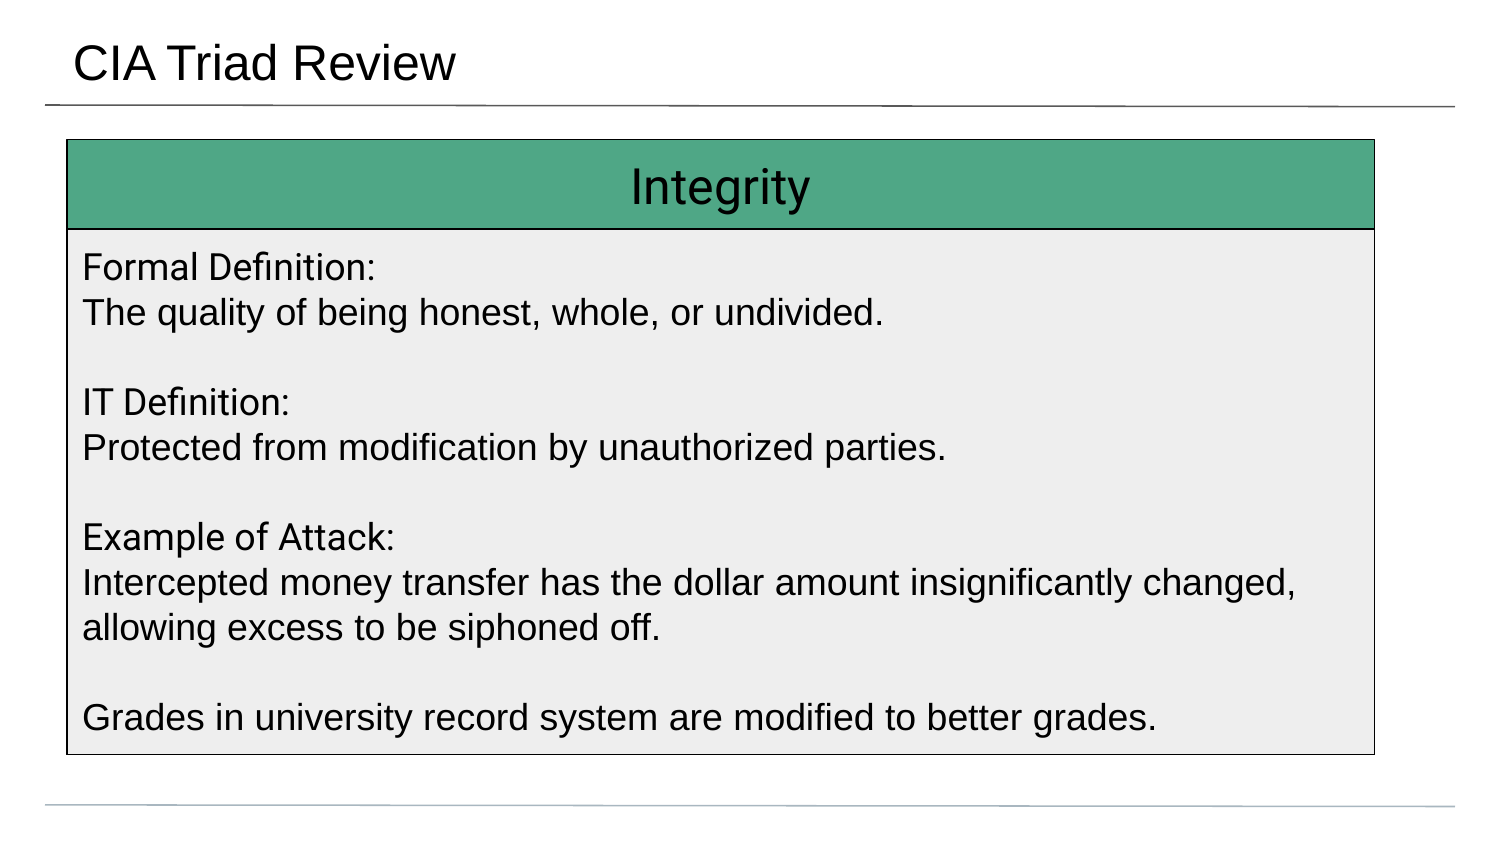

# CIA Triad Review
Integrity

Formal Definition:
The quality of being honest, whole, or undivided.

IT Definition:
Protected from modification by unauthorized parties.

Example of Attack:
Intercepted money transfer has the dollar amount insignificantly changed, allowing excess to be siphoned off.

Grades in university record system are modified to better grades.